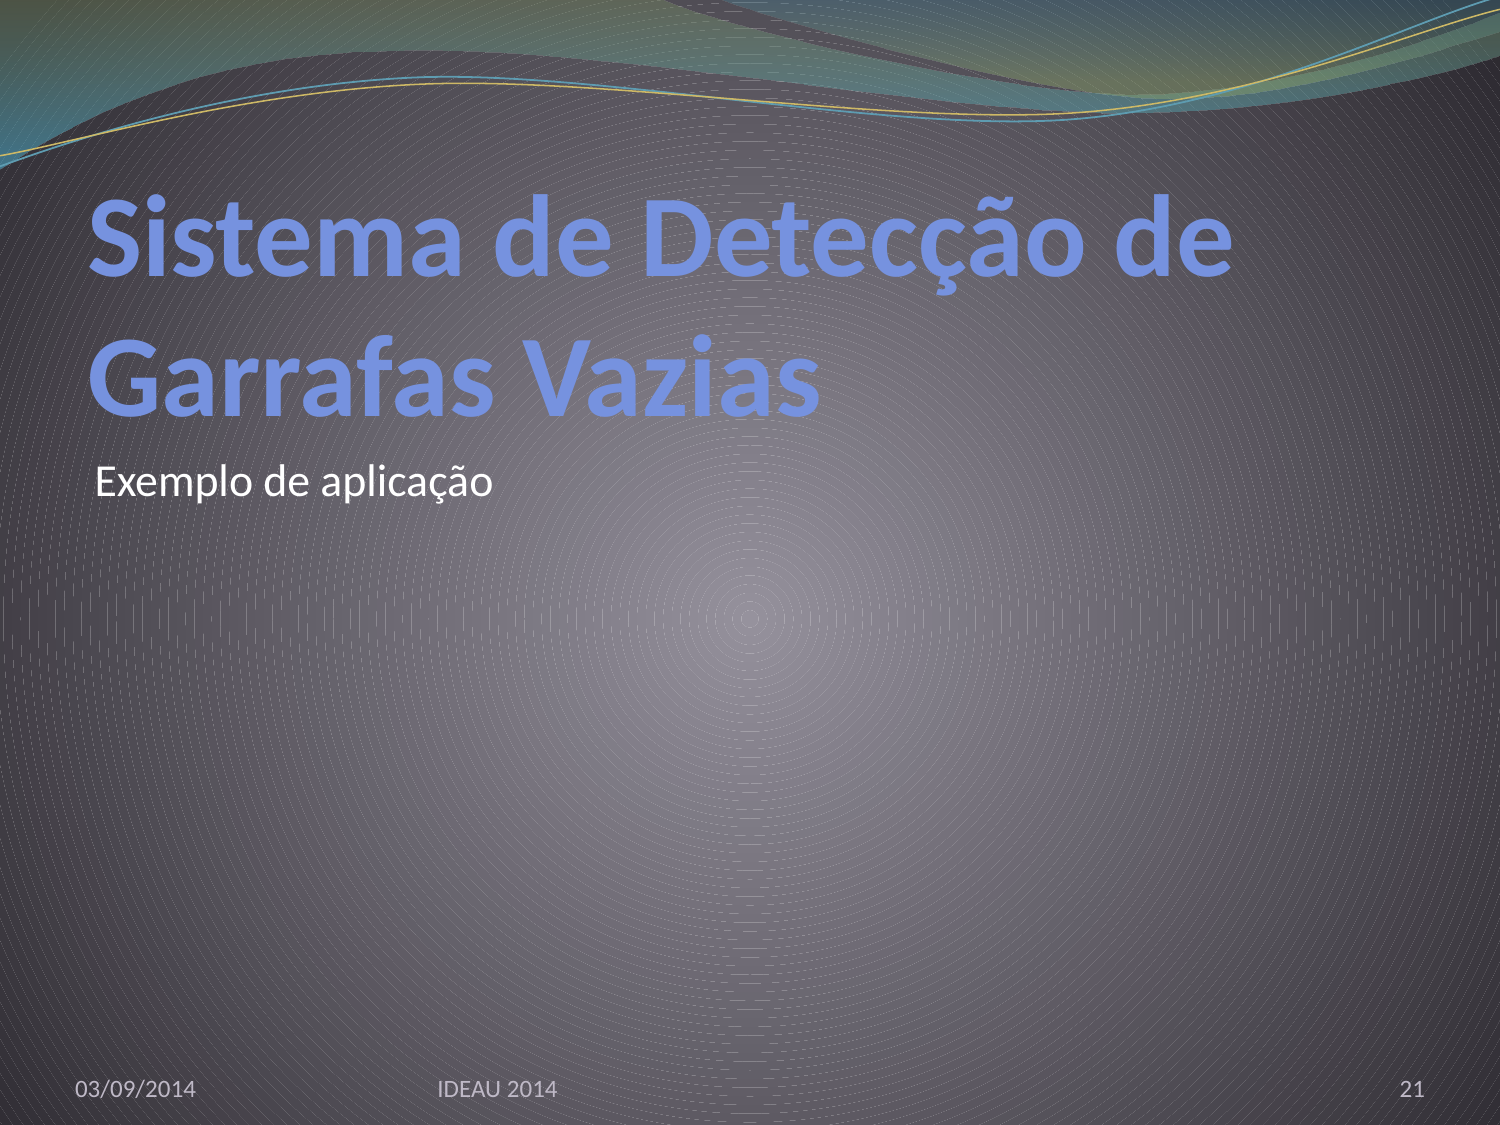

# Sistema de Detecção de Garrafas Vazias
Exemplo de aplicação
03/09/2014
IDEAU 2014
21